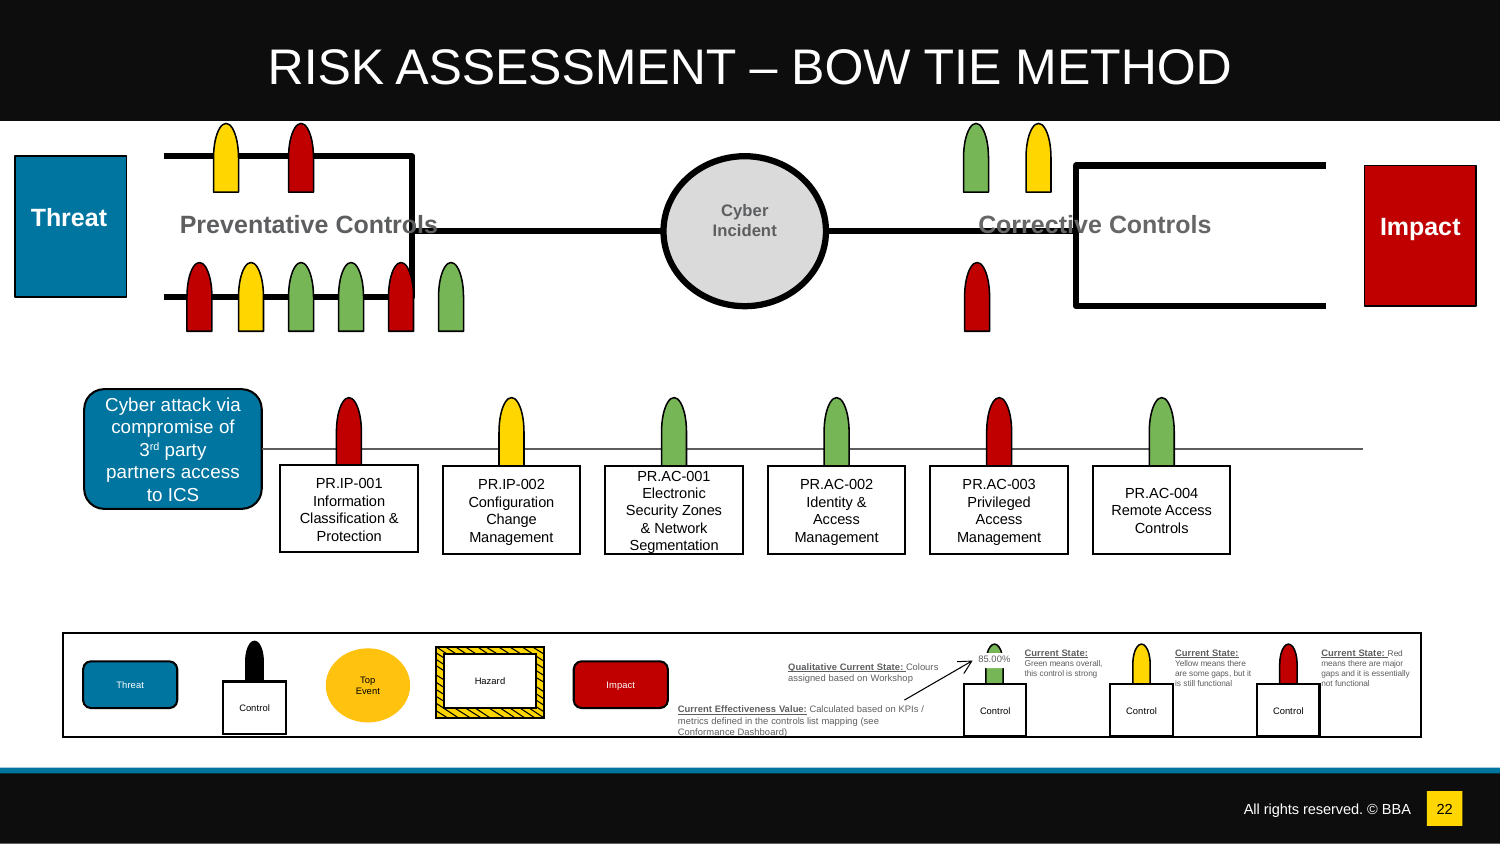

# Risk Assessment – Bow Tie Method

Threat
Cyber
Incident
Preventative Controls
Corrective Controls
Impact

Cyber attack via compromise of 3rd party partners access to ICS

PR.IP-001 Information Classification & Protection
PR.IP-002 Configuration Change Management
PR.AC-001 Electronic Security Zones & Network Segmentation
PR.AC-002 Identity & Access Management
PR.AC-003 Privileged Access Management
PR.AC-004 Remote Access Controls

Control

Control
85.00%

Hazard
Current State: Green means overall, this control is strong
Current State: Yellow means there are some gaps, but it is still functional
Current State: Red means there are major gaps and it is essentially not functional
Top Event

Qualitative Current State: Colours assigned based on Workshop
Threat
Impact
Control
Control
Current Effectiveness Value: Calculated based on KPIs / metrics defined in the controls list mapping (see Conformance Dashboard)